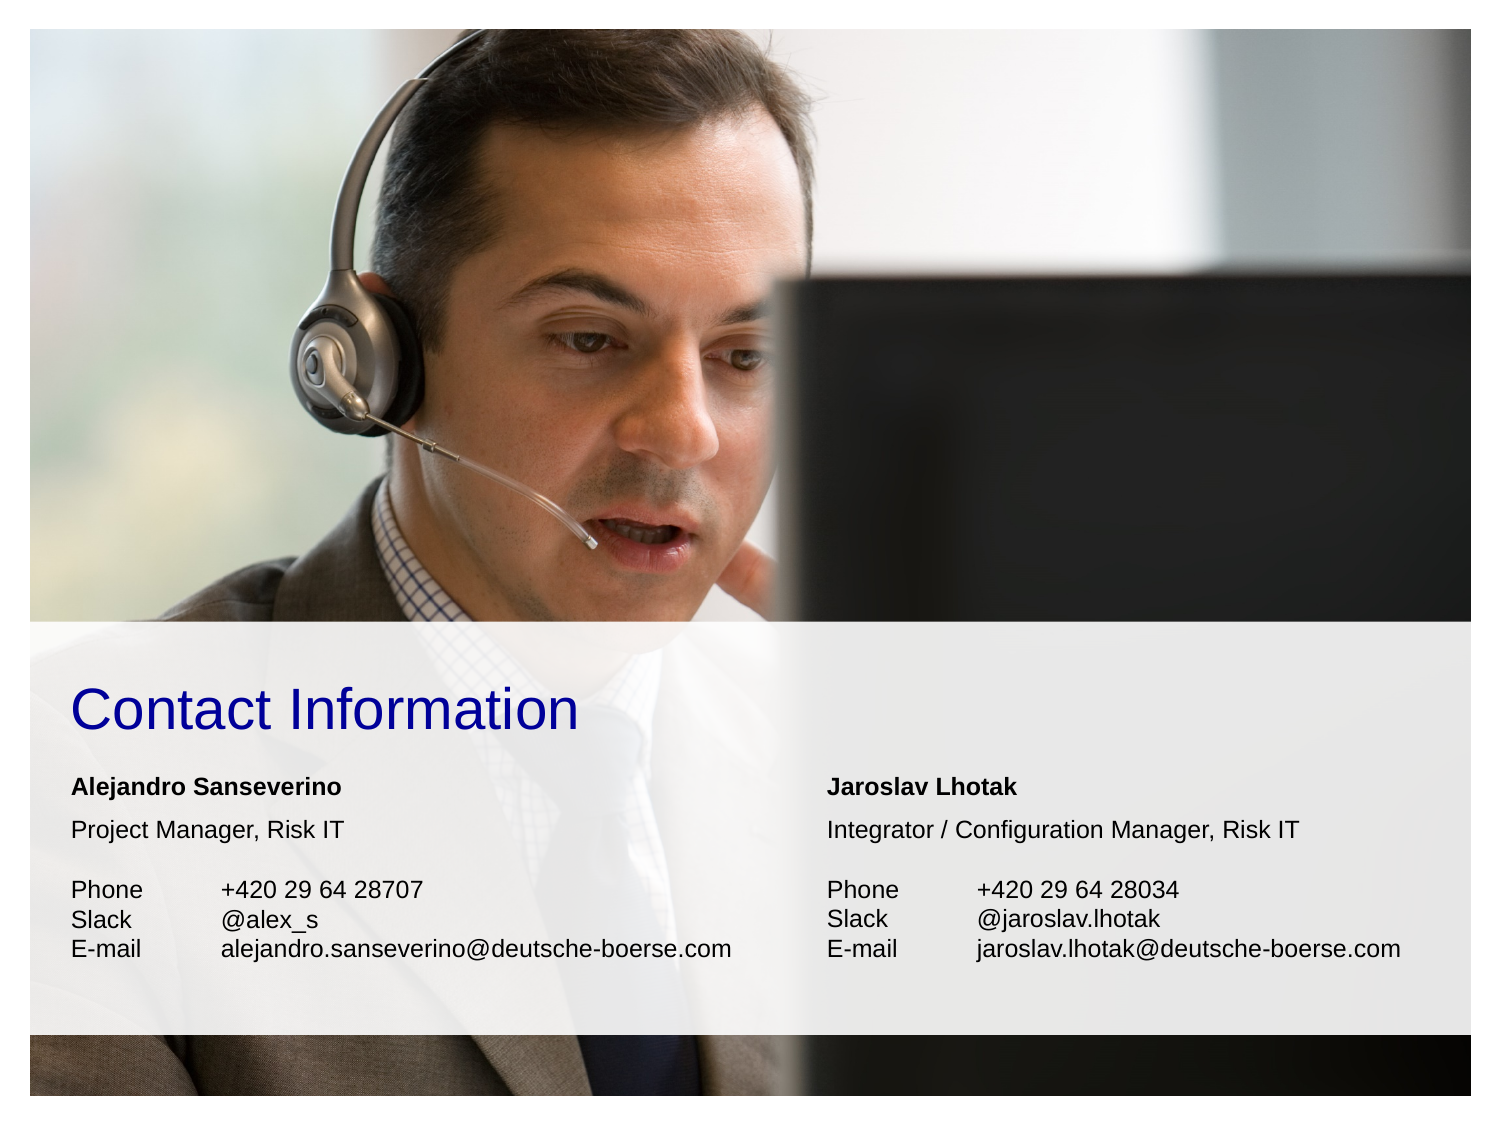

# Contact Information
Alejandro Sanseverino
Project Manager, Risk IT

Phone	+420 29 64 28707
Slack	@alex_s
E-mail	alejandro.sanseverino@deutsche-boerse.com

Jaroslav Lhotak
Integrator / Configuration Manager, Risk IT

Phone	+420 29 64 28034
Slack	@jaroslav.lhotak
E-mail	jaroslav.lhotak@deutsche-boerse.com